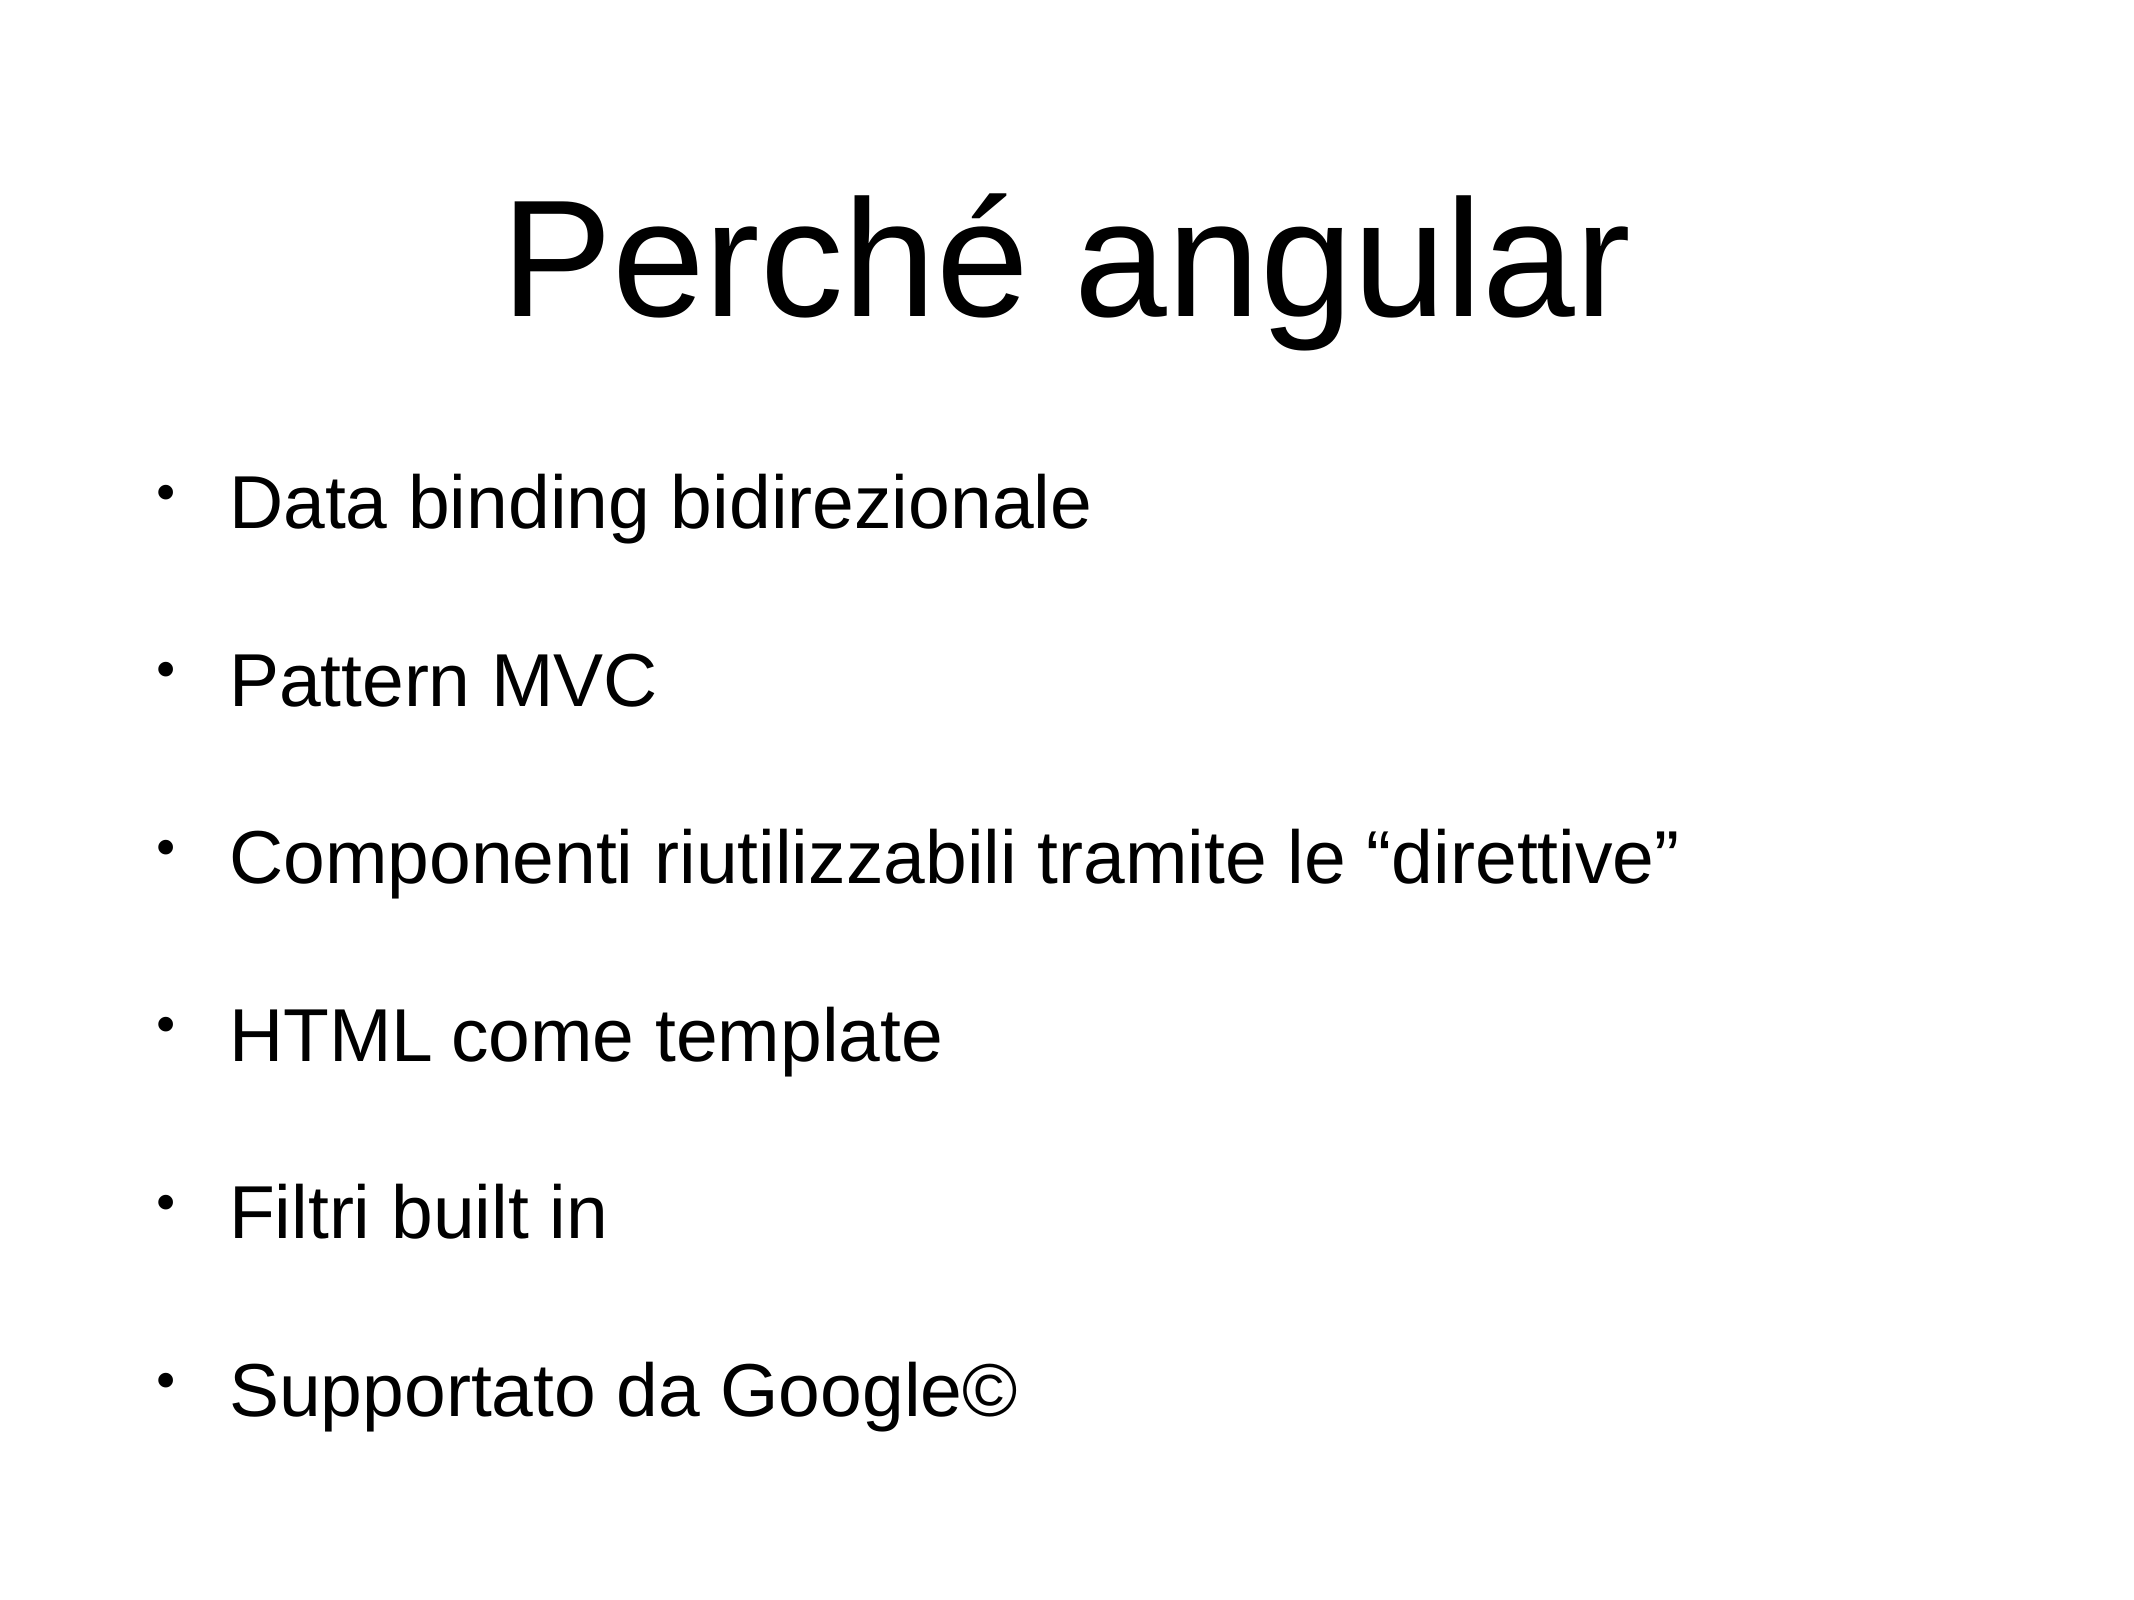

# Perché angular
Data binding bidirezionale
Pattern MVC
Componenti riutilizzabili tramite le “direttive”
HTML come template
Filtri built in
Supportato da Google©